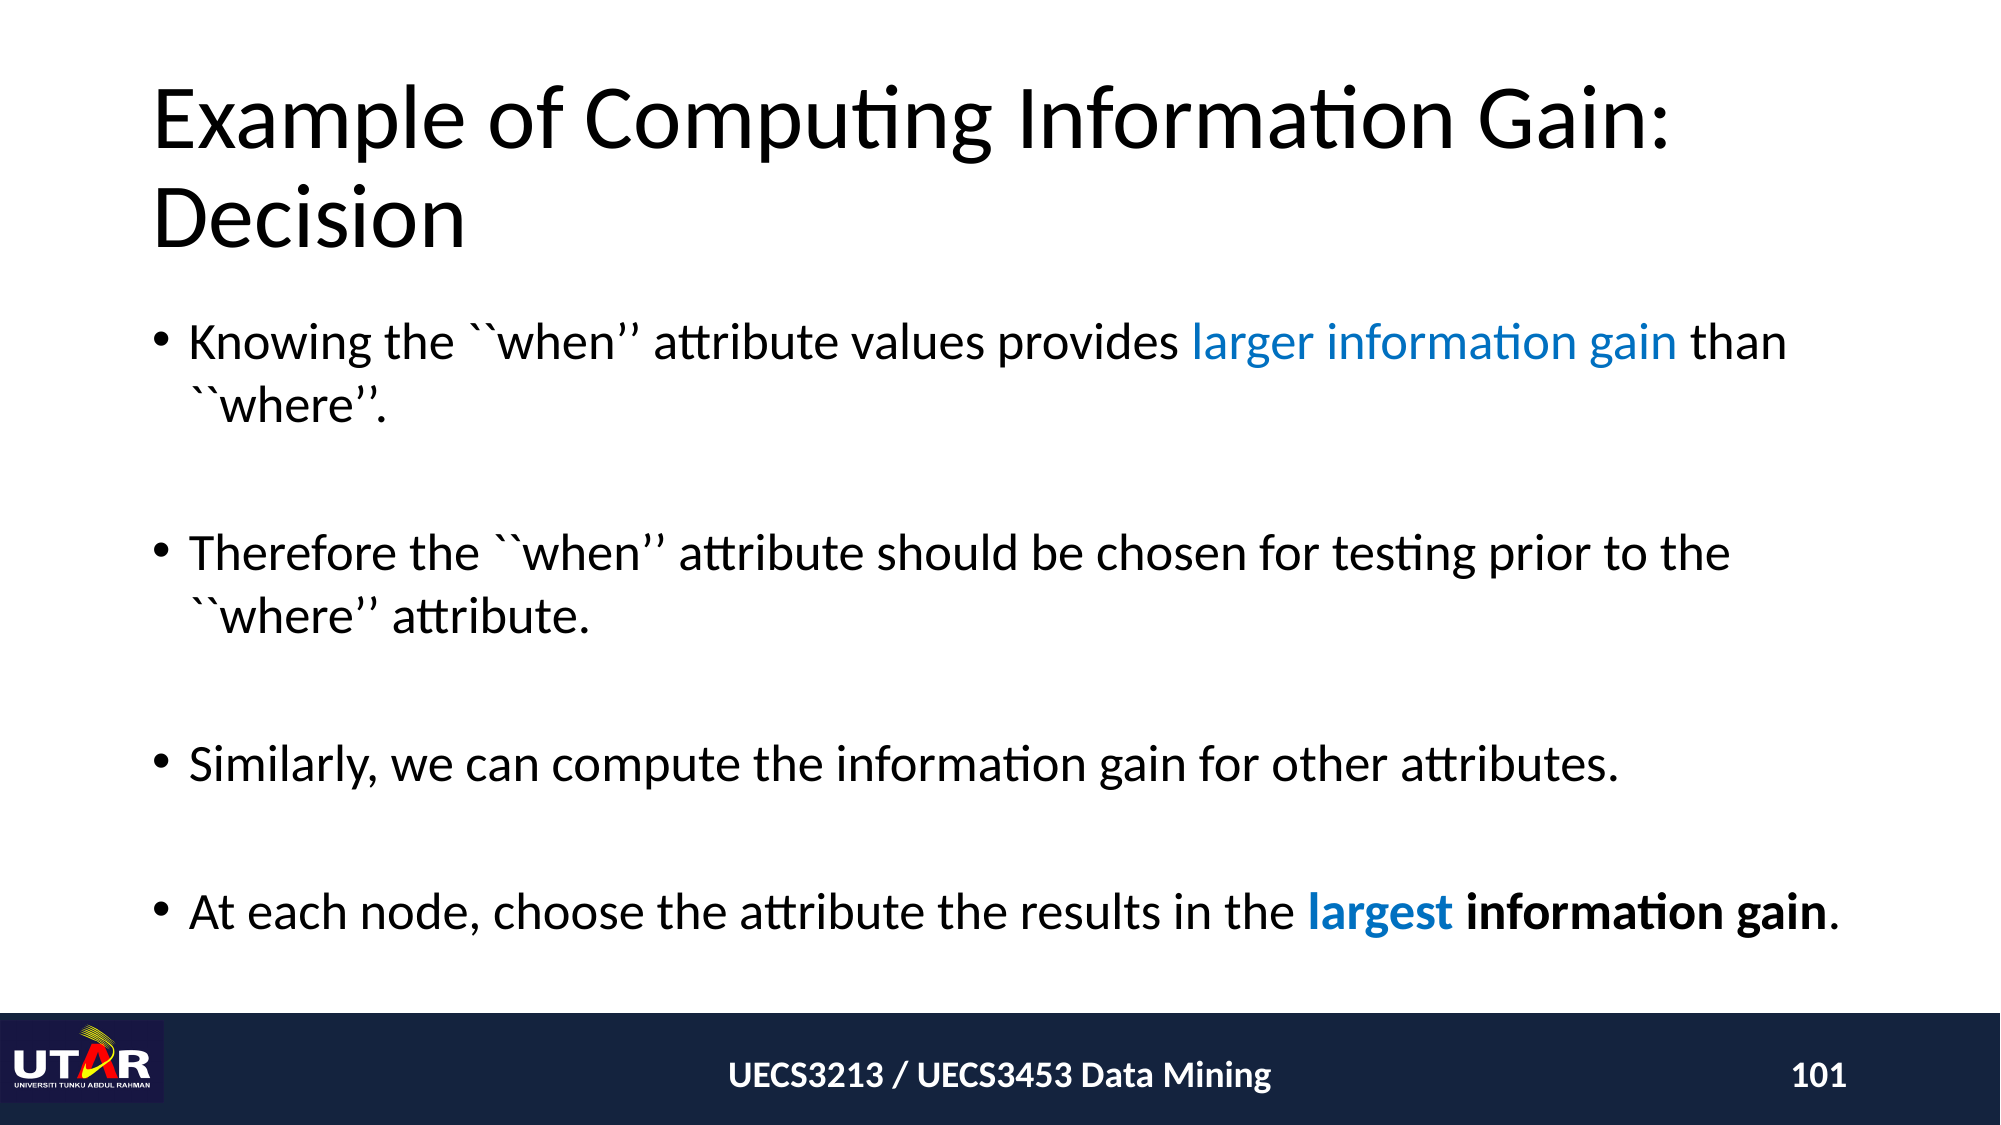

# Example of Computing Information Gain: Decision
Knowing the ``when’’ attribute values provides larger information gain than ``where’’.

Therefore the ``when’’ attribute should be chosen for testing prior to the ``where’’ attribute.

Similarly, we can compute the information gain for other attributes.

At each node, choose the attribute the results in the largest information gain.
UECS3213 / UECS3453 Data Mining
101